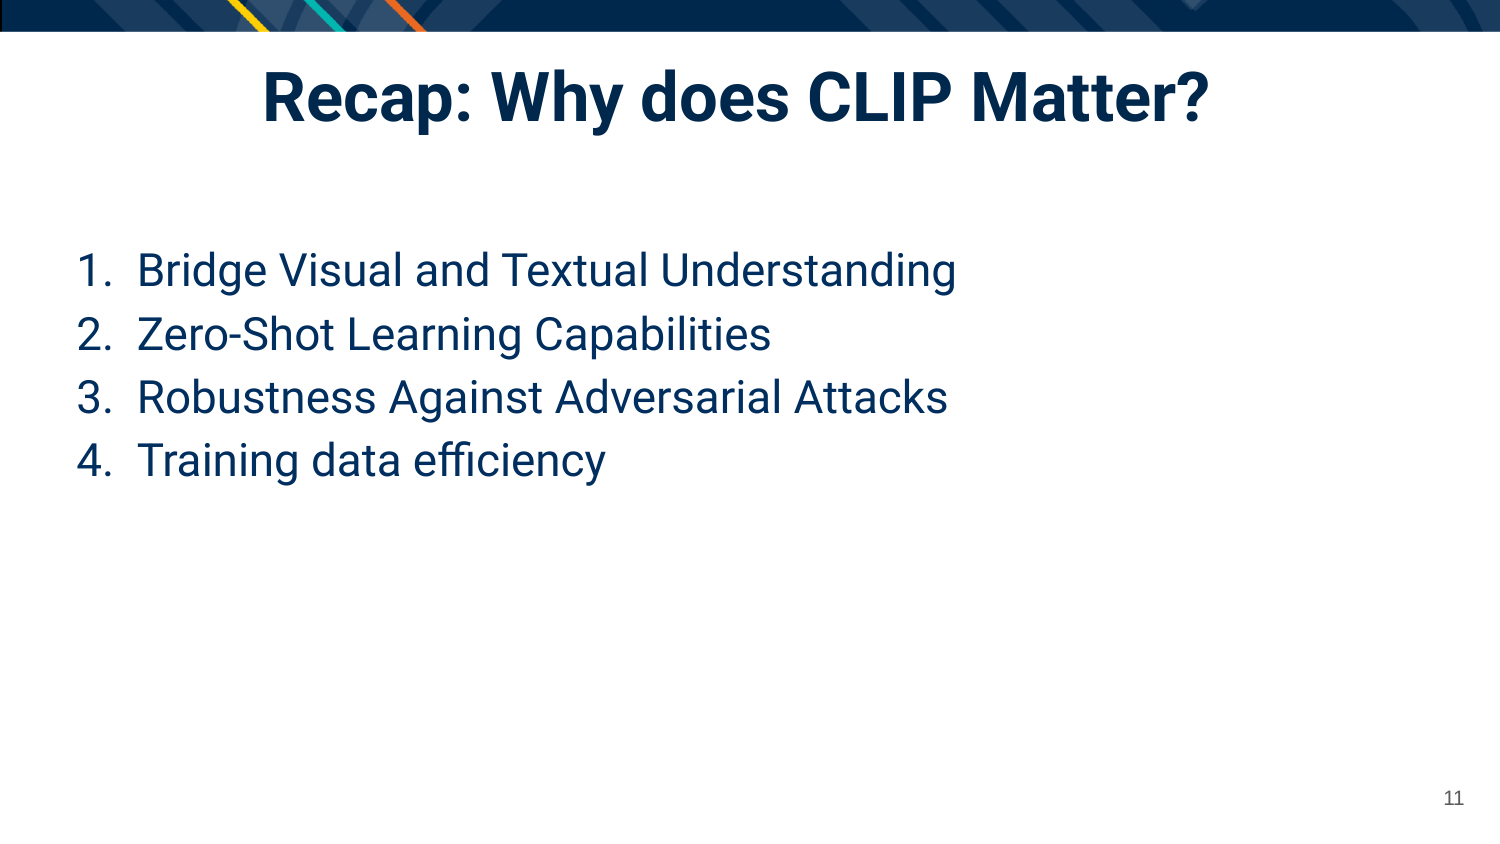

# Recap: Why does CLIP Matter?
Bridge Visual and Textual Understanding
Zero-Shot Learning Capabilities
Robustness Against Adversarial Attacks
Training data efficiency

11